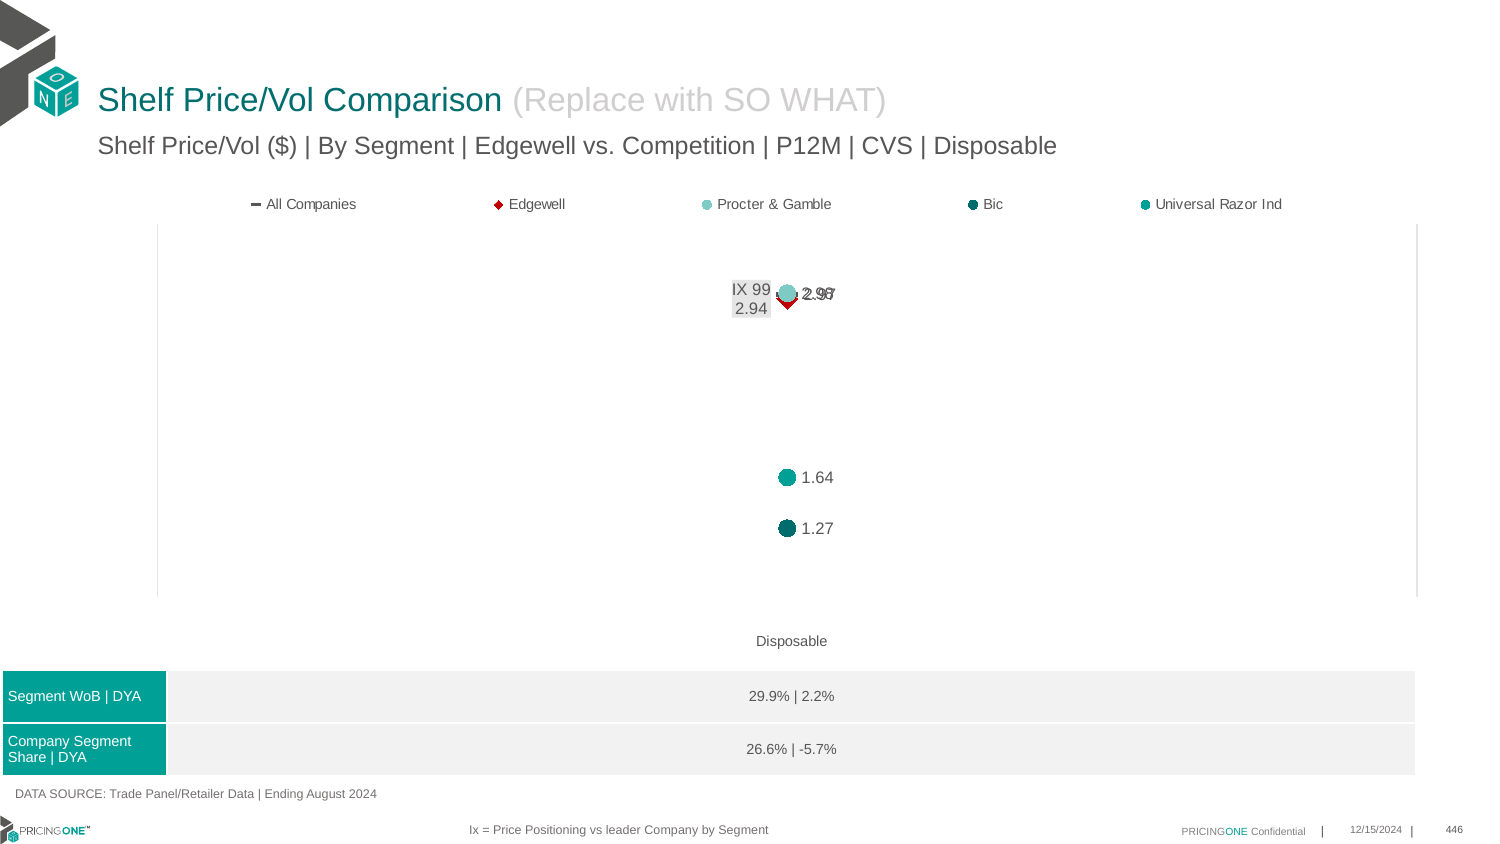

# Shelf Price/Vol Comparison (Replace with SO WHAT)
Shelf Price/Vol ($) | By Segment | Edgewell vs. Competition | P12M | CVS | Disposable

### Chart

| Category | All Companies | Edgewell | Procter & Gamble | Bic | Universal Razor Ind |
|---|---|---|---|---|---|
| IX 99 | 2.97 | 2.94 | 2.98 | 1.27 | 1.64 |
|  | Disposable |
| --- | --- |
| Segment WoB | DYA | 29.9% | 2.2% |
| Company Segment Share | DYA | 26.6% | -5.7% |
DATA SOURCE: Trade Panel/Retailer Data | Ending August 2024
Ix = Price Positioning vs leader Company by Segment
12/15/2024
446